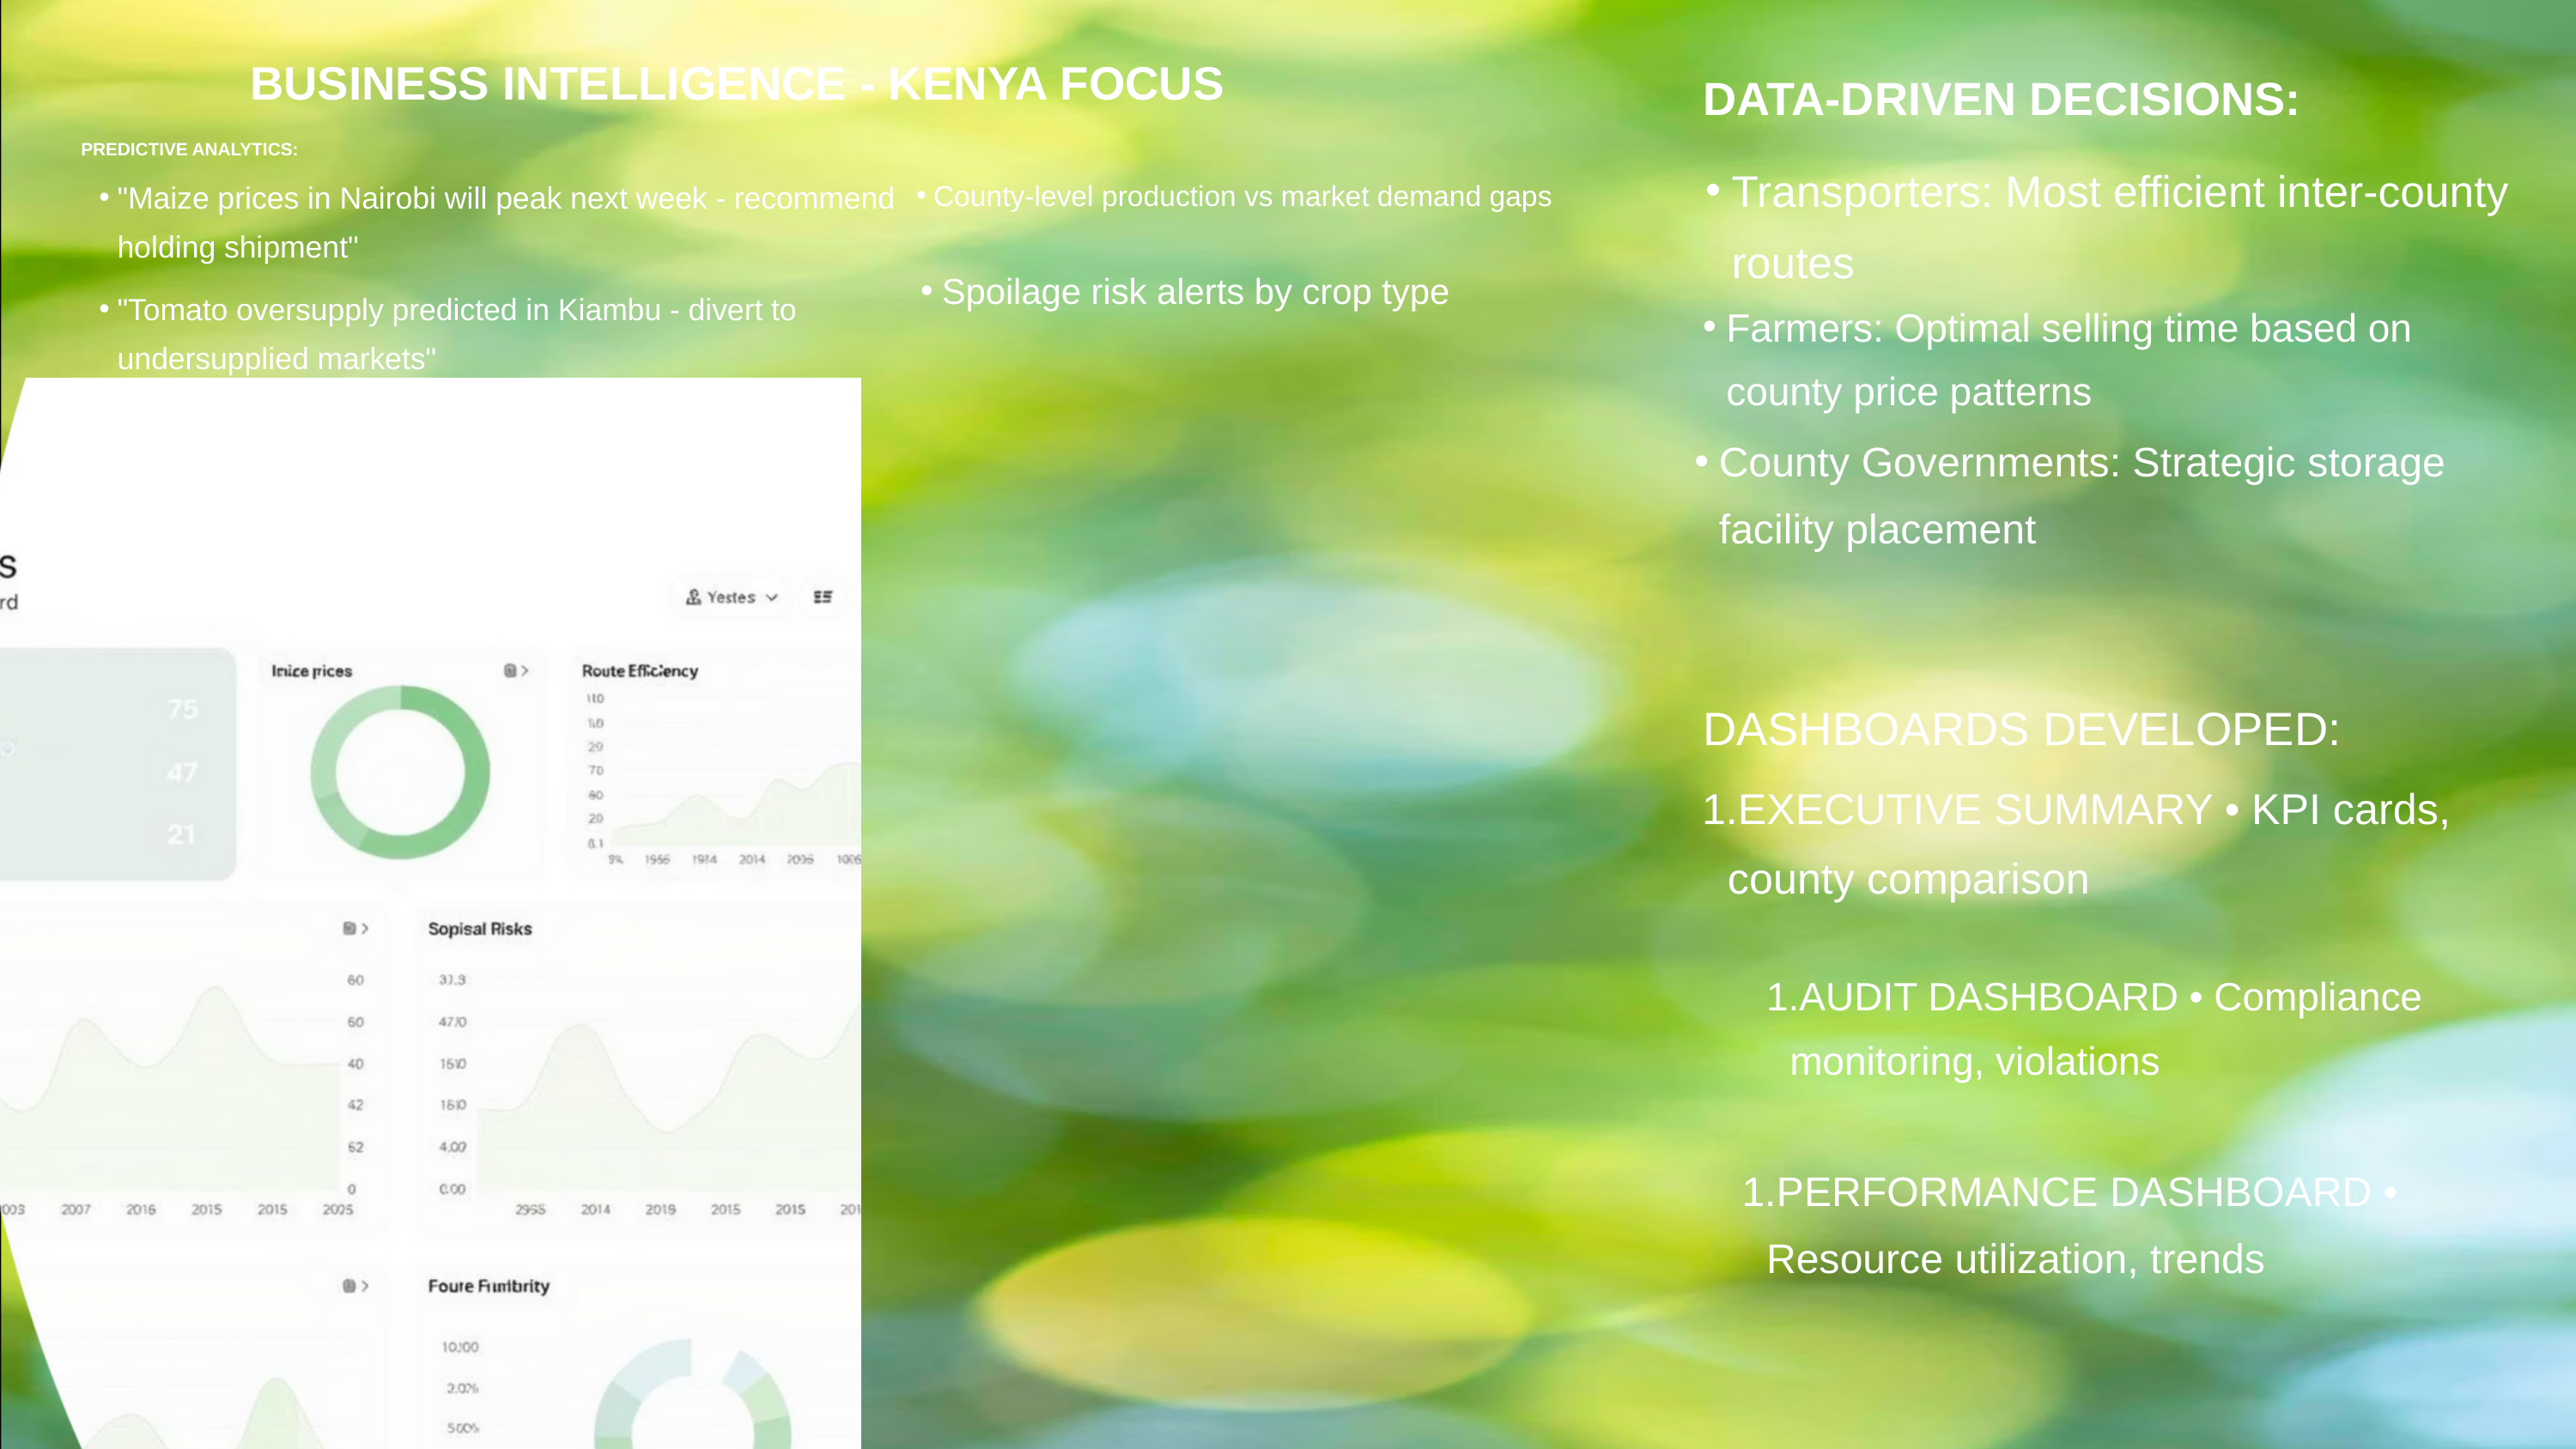

BUSINESS INTELLIGENCE - KENYA FOCUS
DATA-DRIVEN DECISIONS:
PREDICTIVE ANALYTICS:
Transporters: Most efficient inter-county routes
"Maize prices in Nairobi will peak next week - recommend holding shipment"
County-level production vs market demand gaps
Spoilage risk alerts by crop type
"Tomato oversupply predicted in Kiambu - divert to undersupplied markets"
Farmers: Optimal selling time based on county price patterns

County Governments: Strategic storage facility placement
DASHBOARDS DEVELOPED:
EXECUTIVE SUMMARY • KPI cards, county comparison
AUDIT DASHBOARD • Compliance monitoring, violations
PERFORMANCE DASHBOARD • Resource utilization, trends